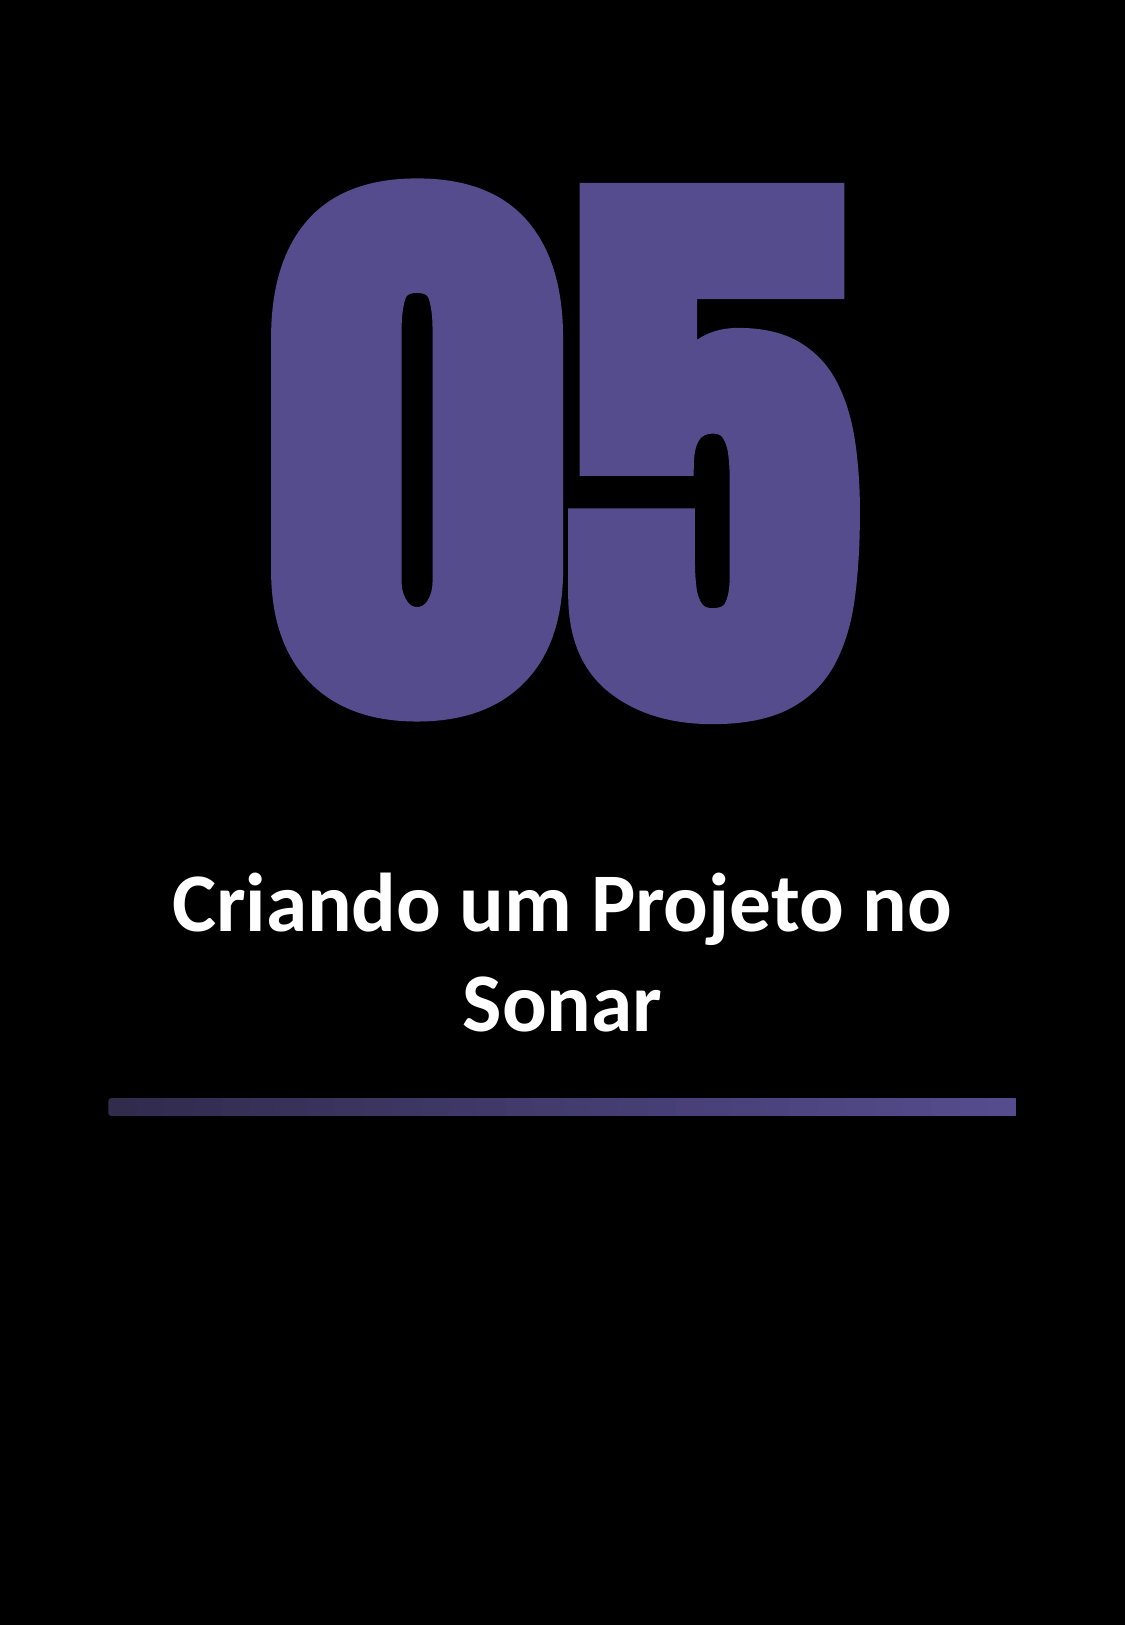

05
Criando um Projeto no Sonar

Qualidade - Cobertura de Código & Testes Alberto Yano
23